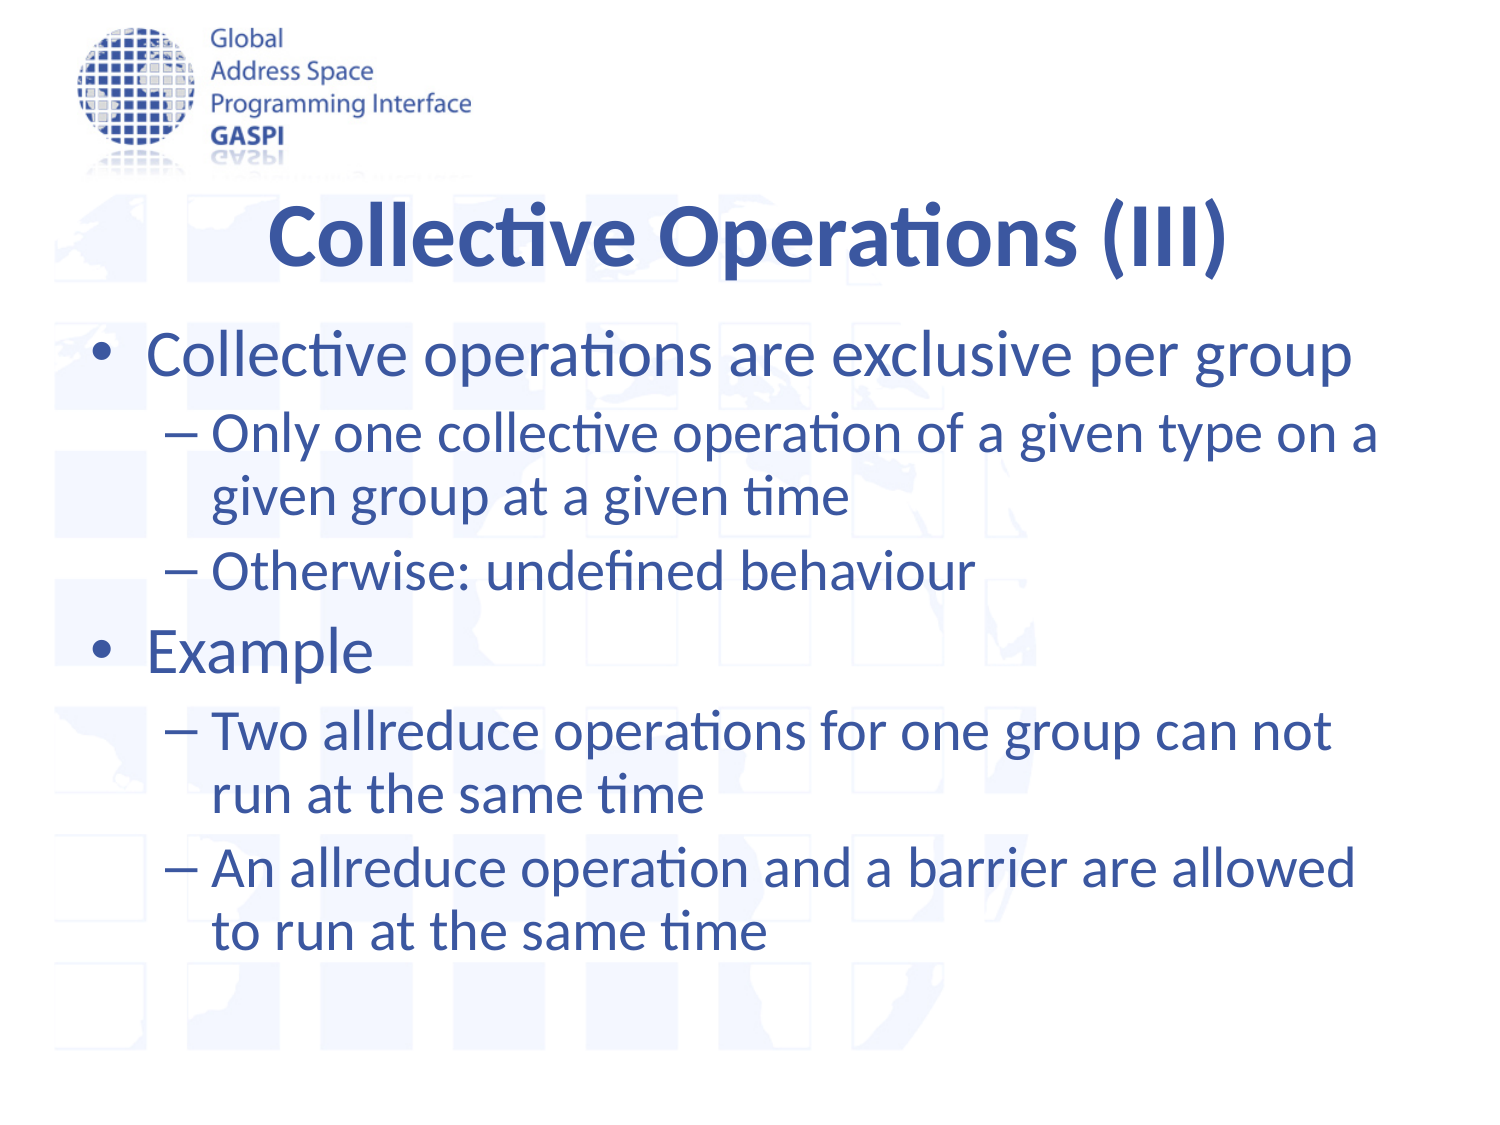

Collective Operations (III)
Collective operations are exclusive per group
Only one collective operation of a given type on a given group at a given time
Otherwise: undefined behaviour
Example
Two allreduce operations for one group can not run at the same time
An allreduce operation and a barrier are allowed to run at the same time